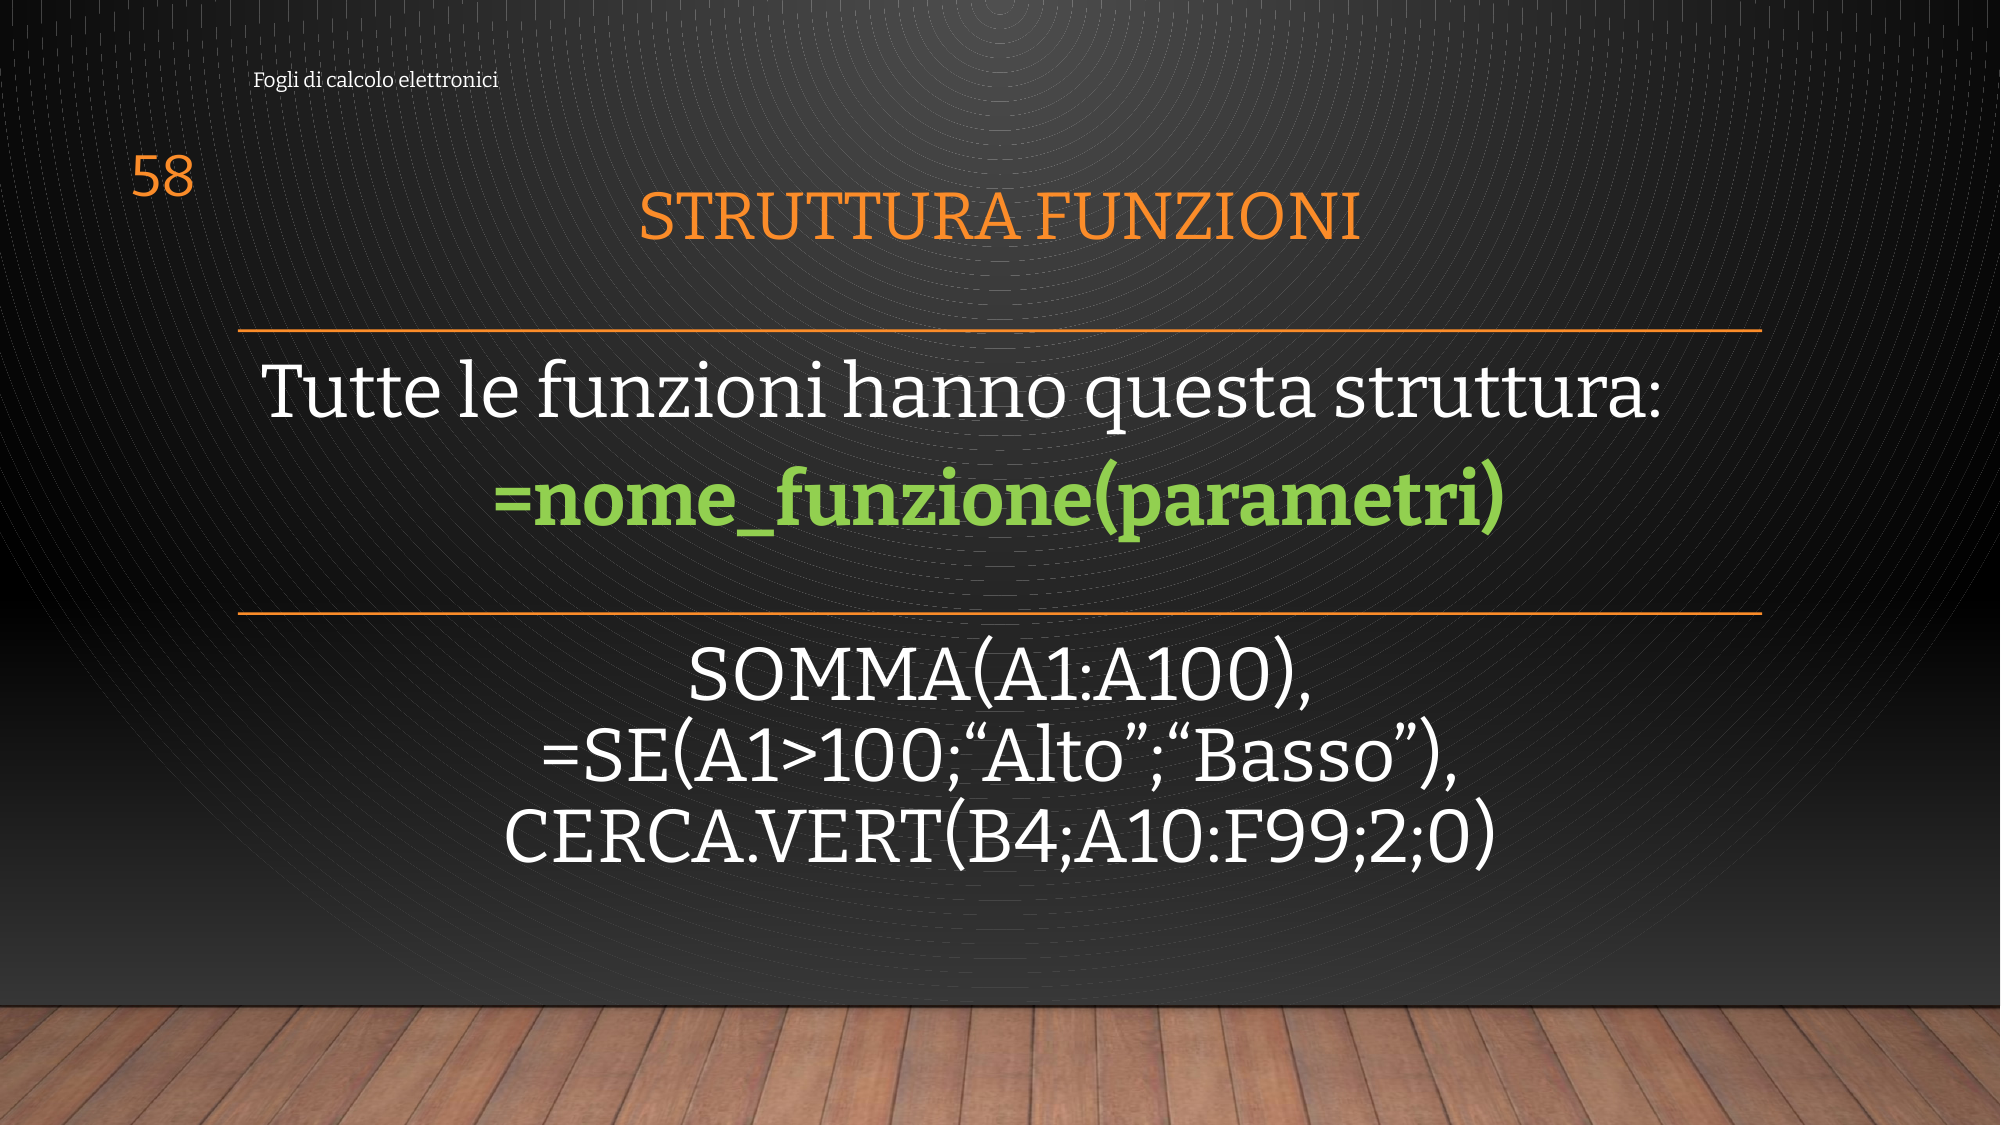

Fogli di calcolo elettronici
58
# Struttura funzioni
Tutte le funzioni hanno questa struttura:
=nome_funzione(parametri)
SOMMA(A1:A100), =SE(A1>100;“Alto”;“Basso”), CERCA.VERT(B4;A10:F99;2;0)